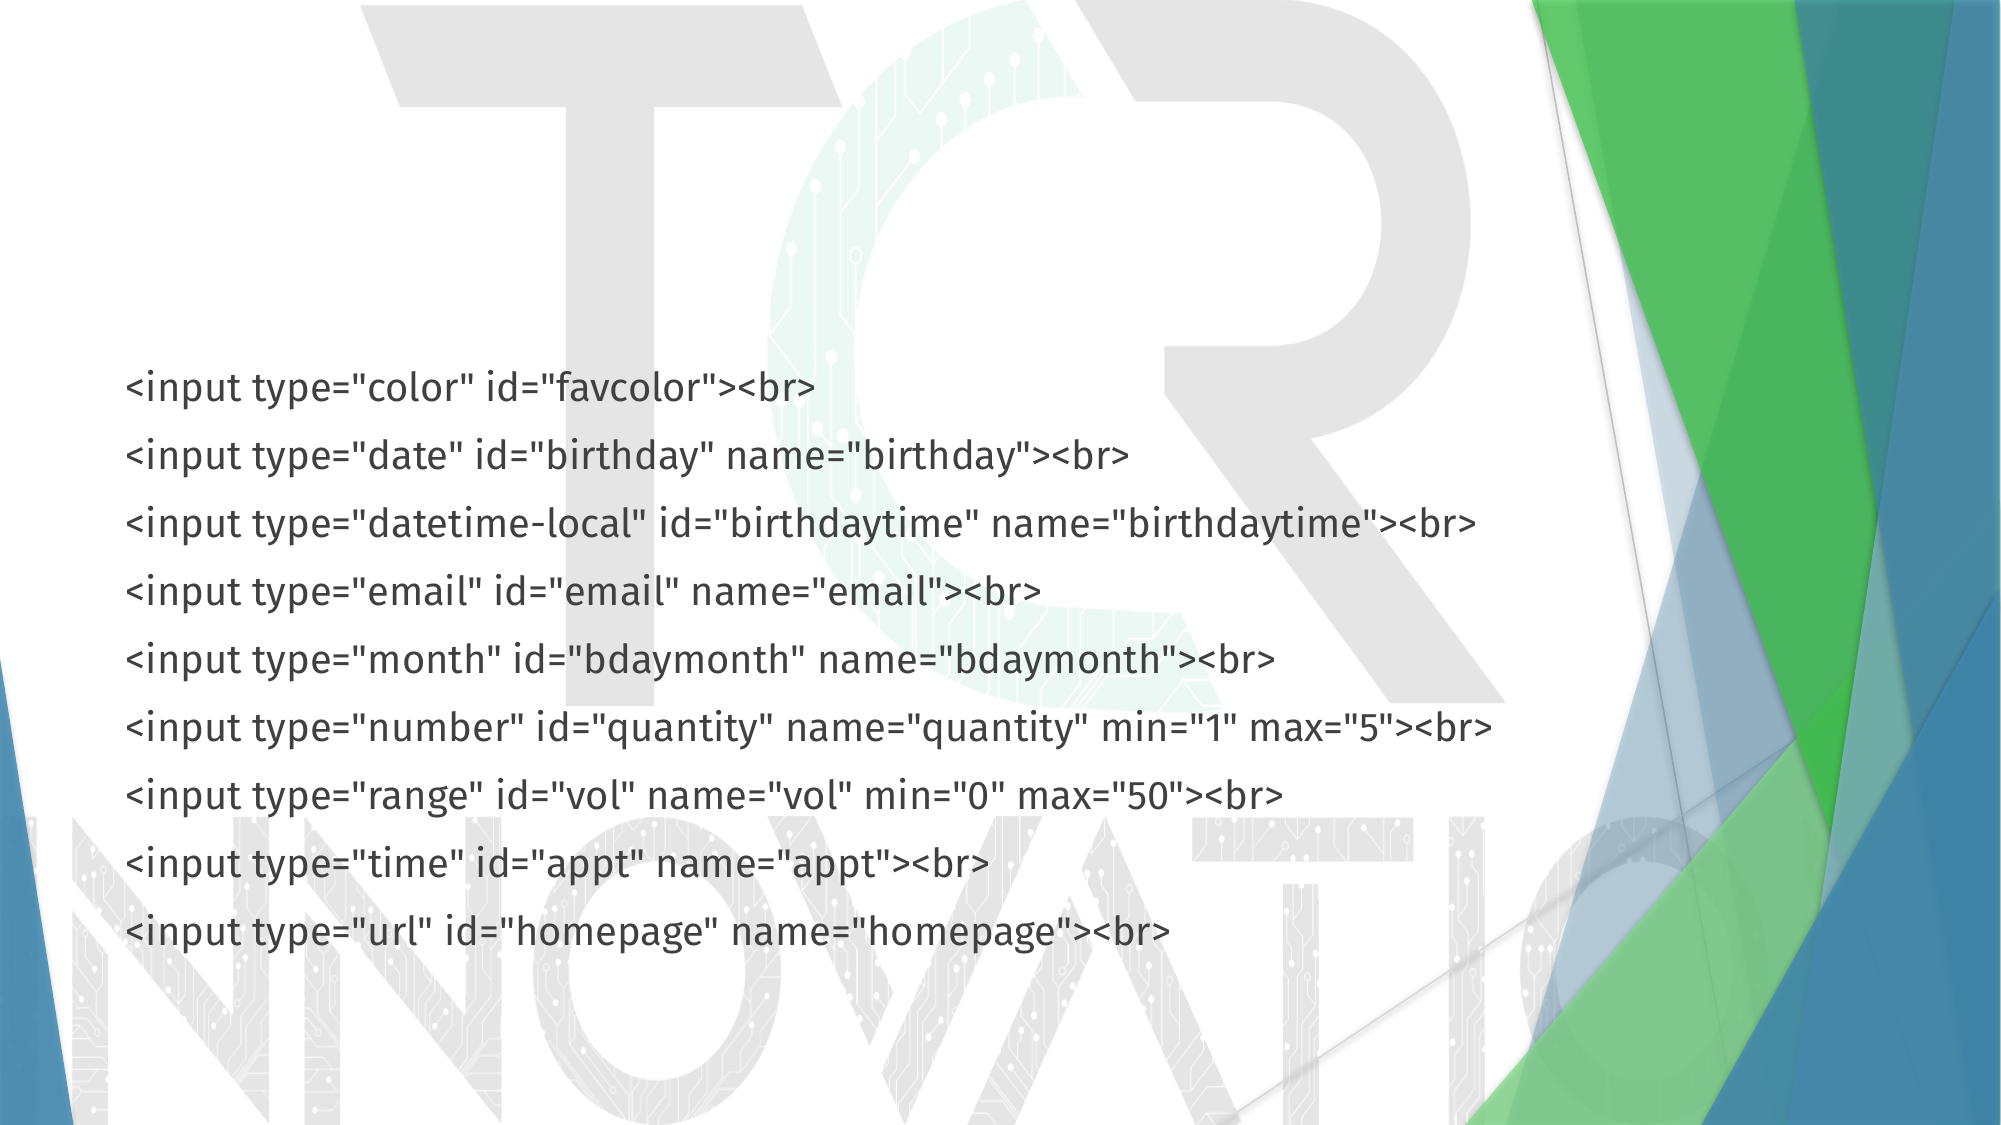

#
<input type="color" id="favcolor"><br>
<input type="date" id="birthday" name="birthday"><br>
<input type="datetime-local" id="birthdaytime" name="birthdaytime"><br>
<input type="email" id="email" name="email"><br>
<input type="month" id="bdaymonth" name="bdaymonth"><br>
<input type="number" id="quantity" name="quantity" min="1" max="5"><br>
<input type="range" id="vol" name="vol" min="0" max="50"><br>
<input type="time" id="appt" name="appt"><br>
<input type="url" id="homepage" name="homepage"><br>